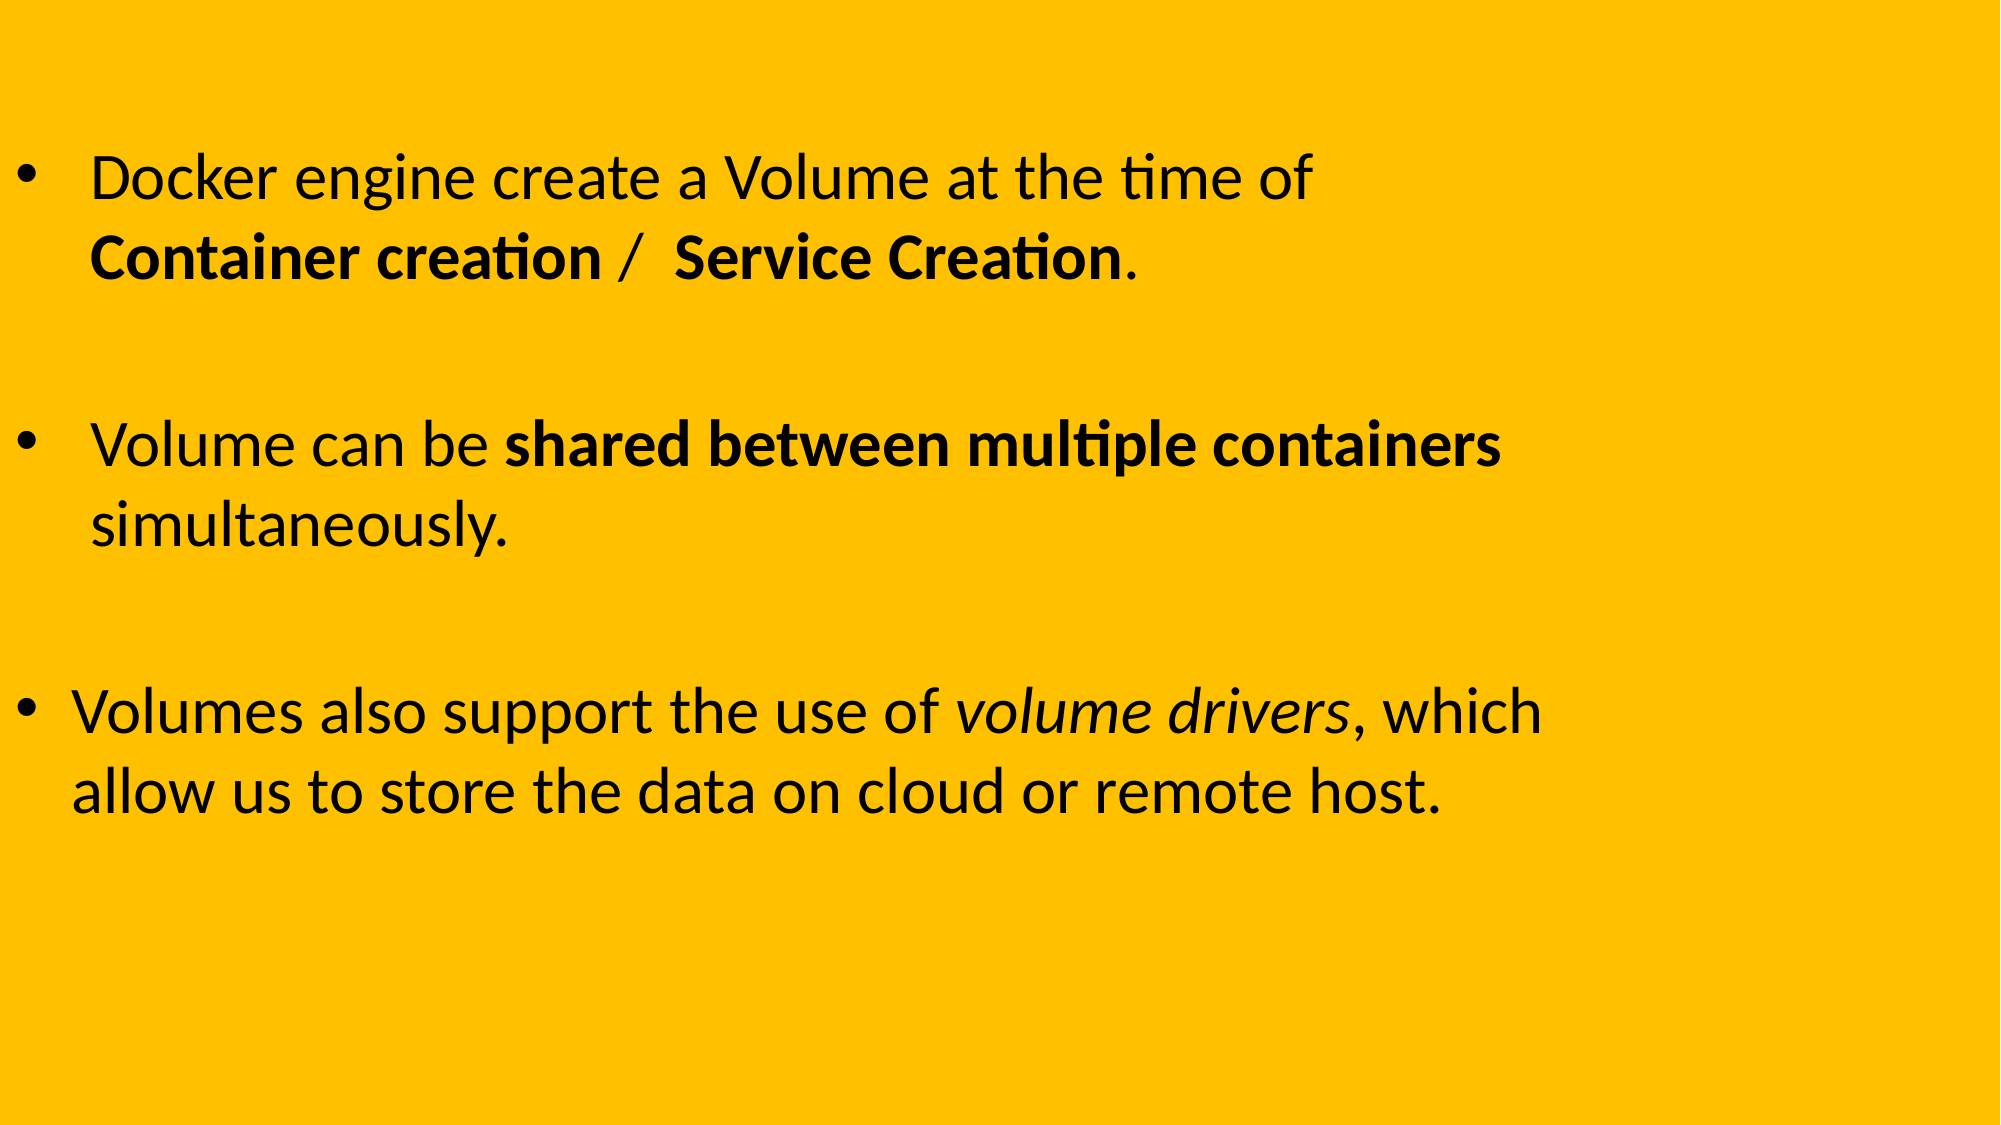

Docker engine create a Volume at the time of Container creation /  Service Creation.

Volume can be shared between multiple containers simultaneously.

Volumes also support the use of volume drivers, which allow us to store the data on cloud or remote host.